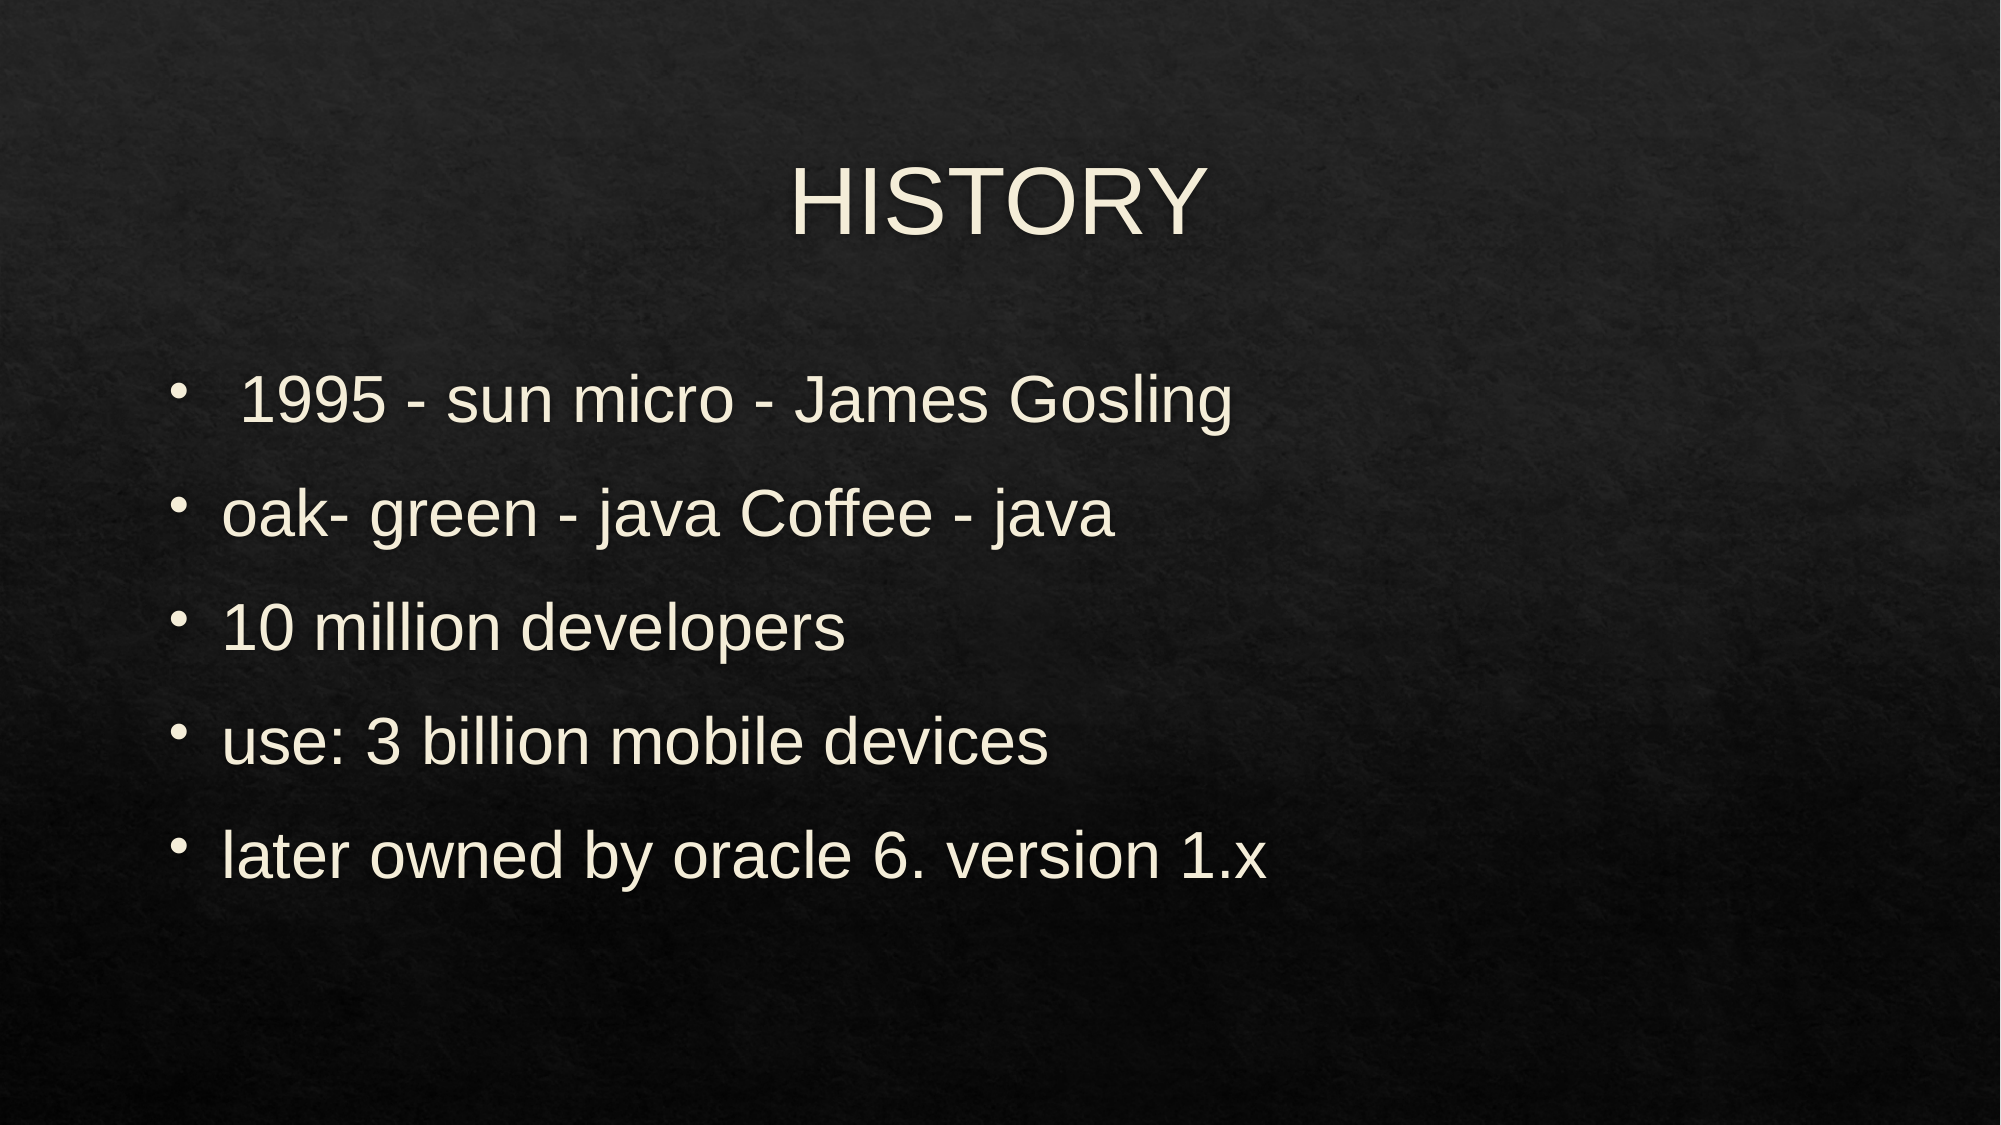

# HISTORY
 1995 - sun micro - James Gosling
oak- green - java Coffee - java
10 million developers
use: 3 billion mobile devices
later owned by oracle 6. version 1.x